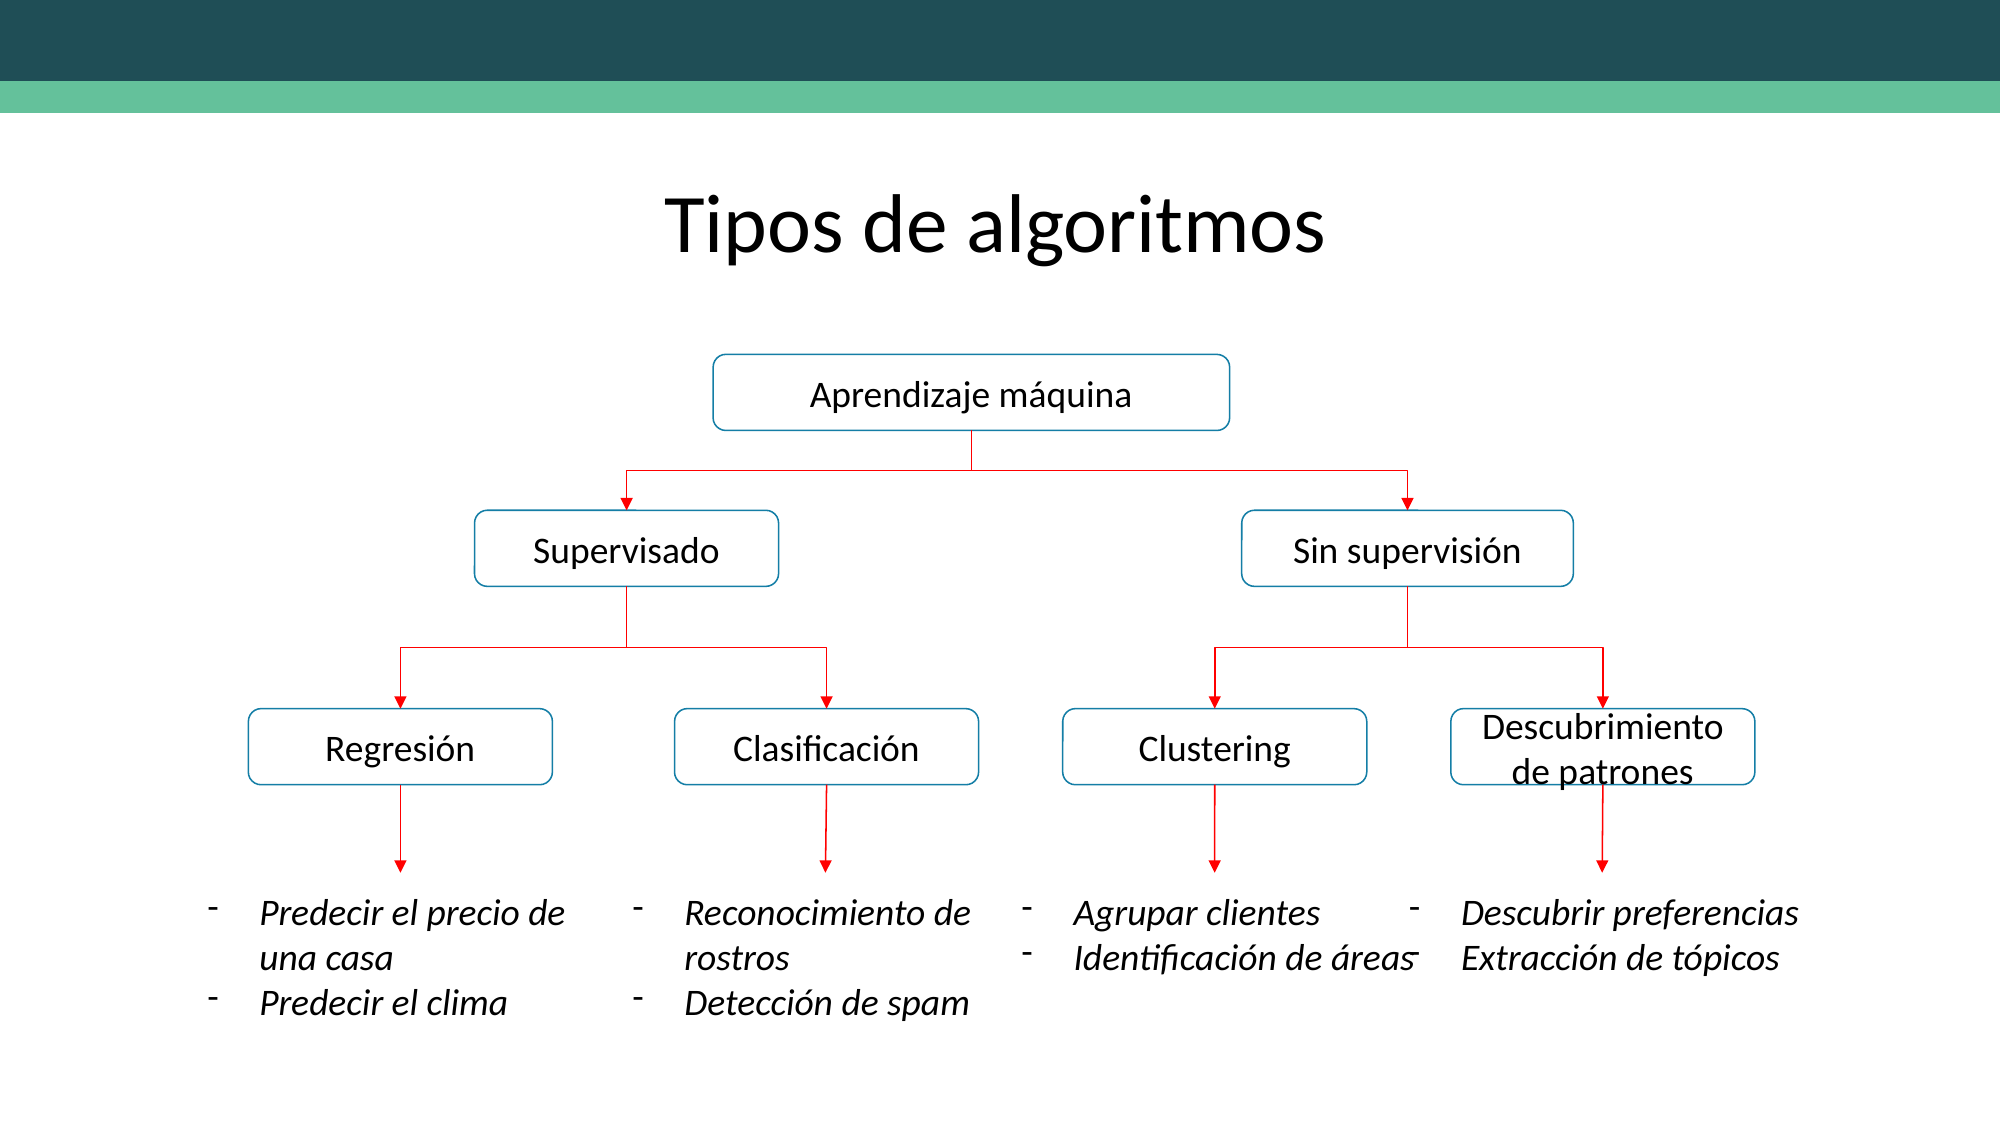

# Tipos de algoritmos
Aprendizaje máquina
Supervisado
Sin supervisión
Regresión
Clasificación
Clustering
Descubrimiento de patrones
Predecir el precio de una casa
Predecir el clima
Reconocimiento de rostros
Detección de spam
Agrupar clientes
Identificación de áreas
Descubrir preferencias
Extracción de tópicos